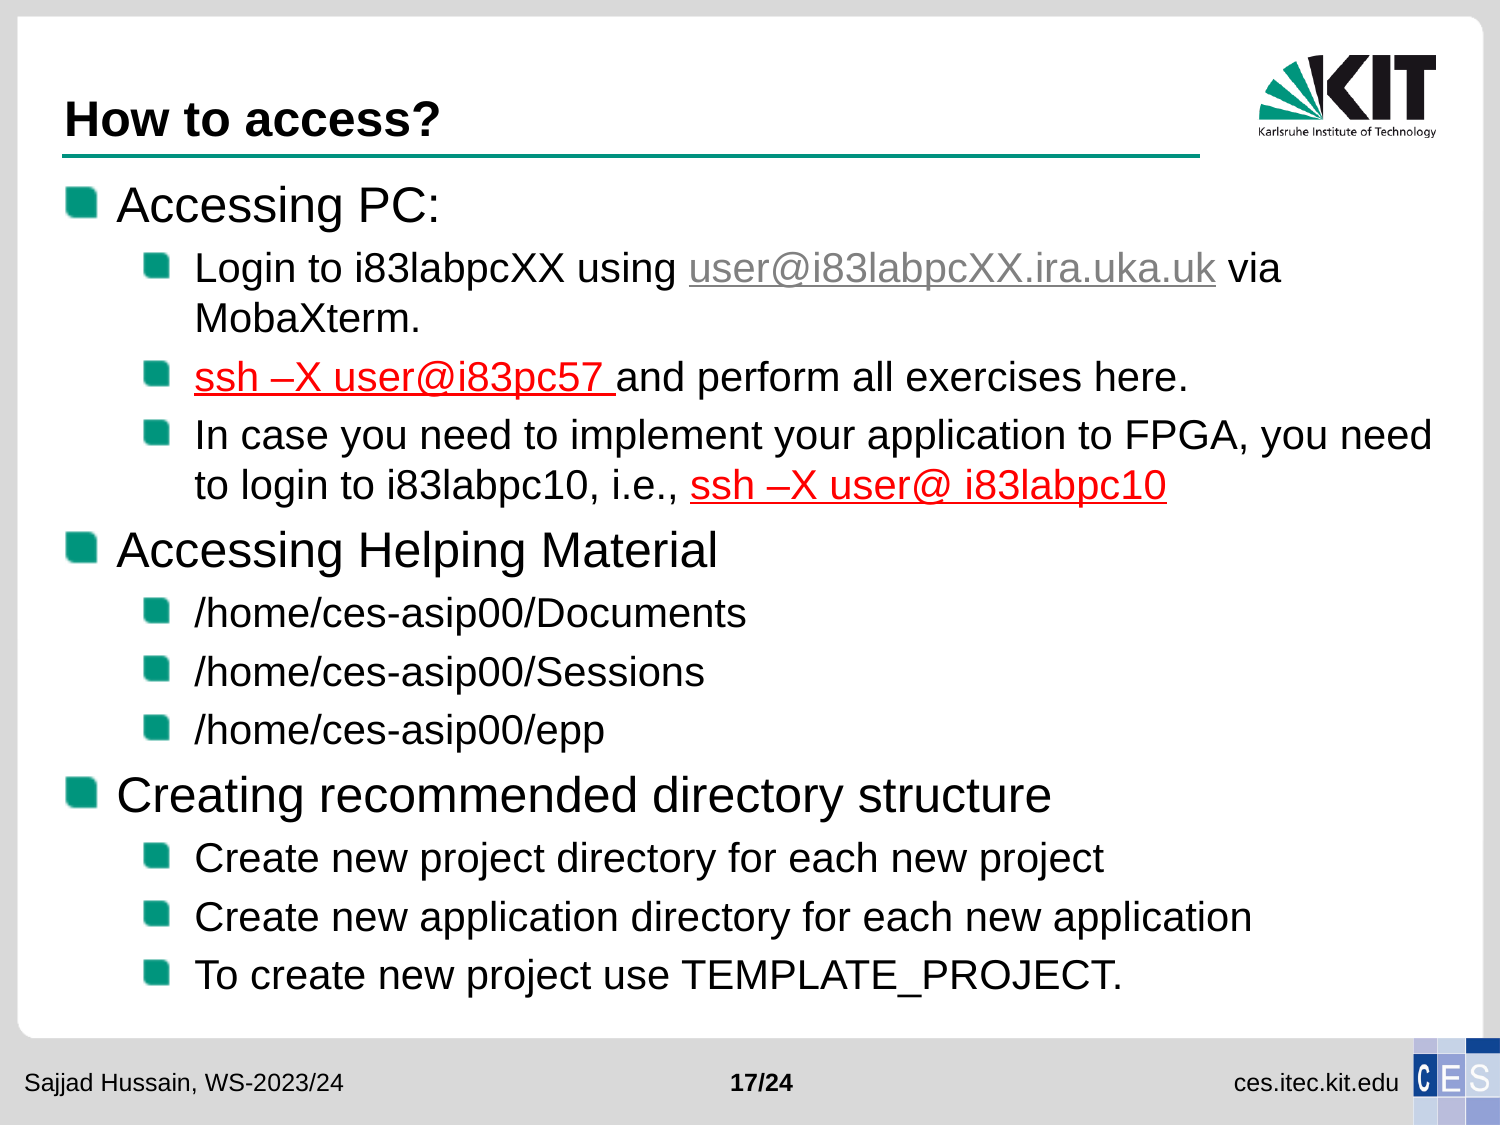

# How to access?
Accessing PC:
Login to i83labpcXX using user@i83labpcXX.ira.uka.uk via MobaXterm.
ssh –X user@i83pc57 and perform all exercises here.
In case you need to implement your application to FPGA, you need to login to i83labpc10, i.e., ssh –X user@ i83labpc10
Accessing Helping Material
/home/ces-asip00/Documents
/home/ces-asip00/Sessions
/home/ces-asip00/epp
Creating recommended directory structure
Create new project directory for each new project
Create new application directory for each new application
To create new project use TEMPLATE_PROJECT.